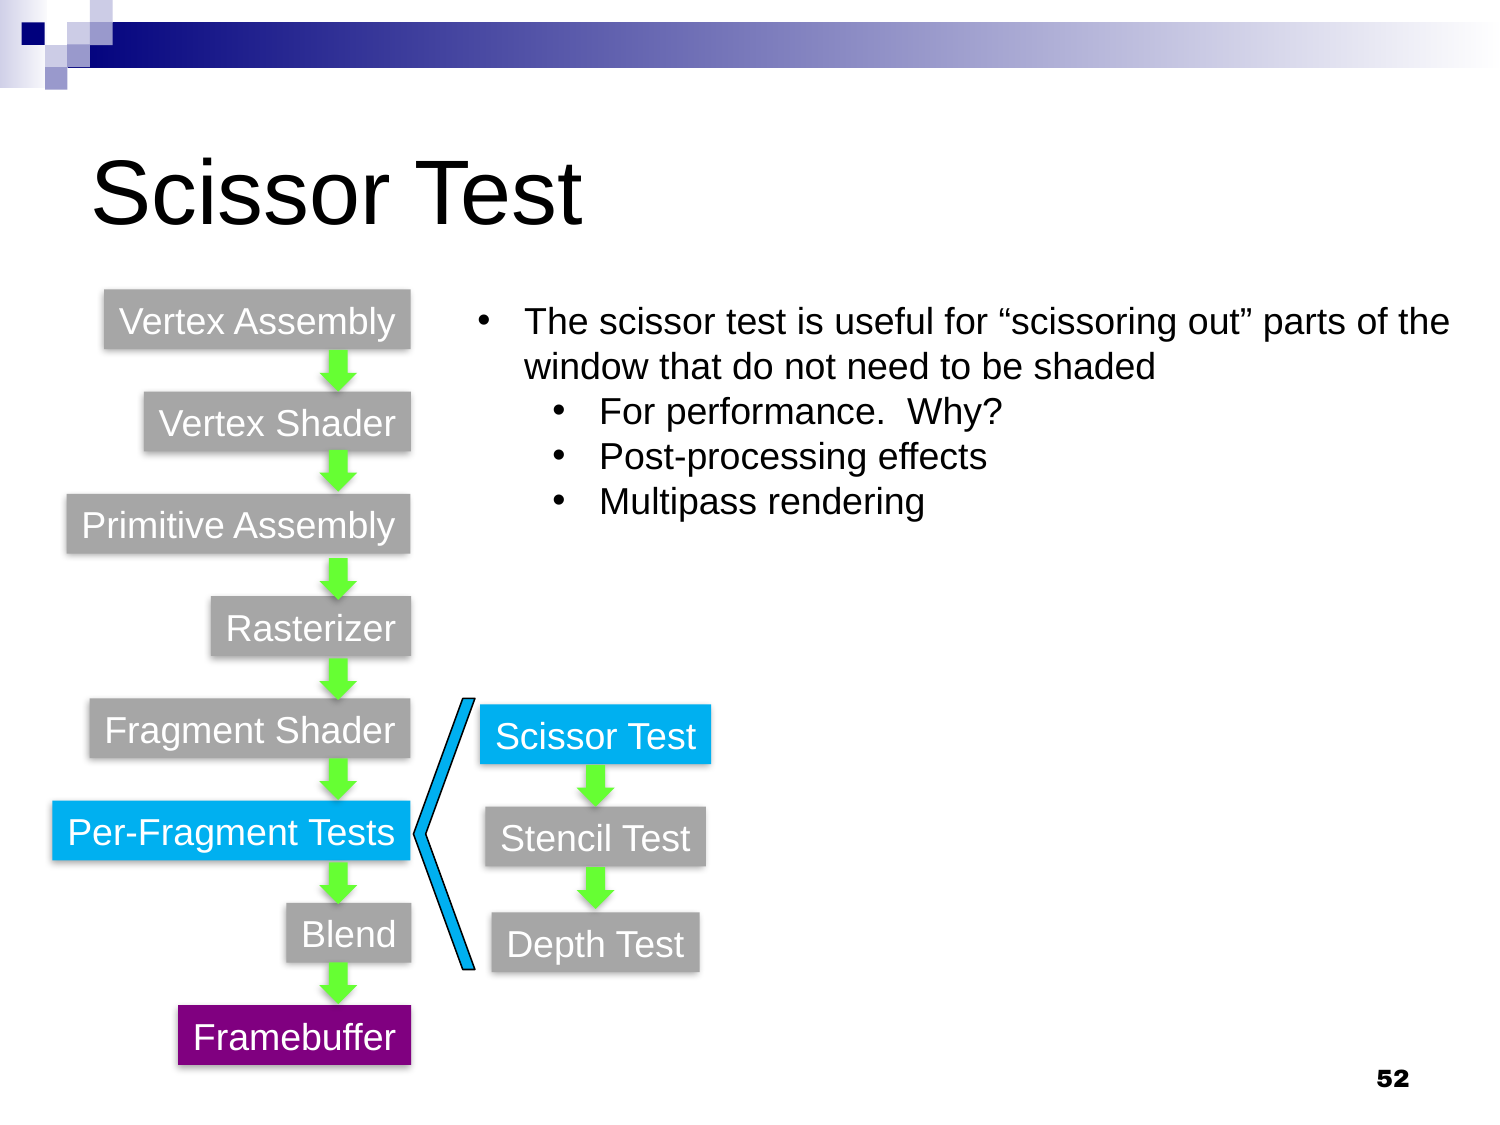

# Scissor Test
Vertex Assembly
The scissor test is useful for “scissoring out” parts of the window that do not need to be shaded
For performance.  Why?
Post-processing effects
Multipass rendering

Vertex Shader

Primitive Assembly

Rasterizer

Fragment Shader

Scissor Test

Per-Fragment Tests
Stencil Test

Blend
Depth Test

Framebuffer
52